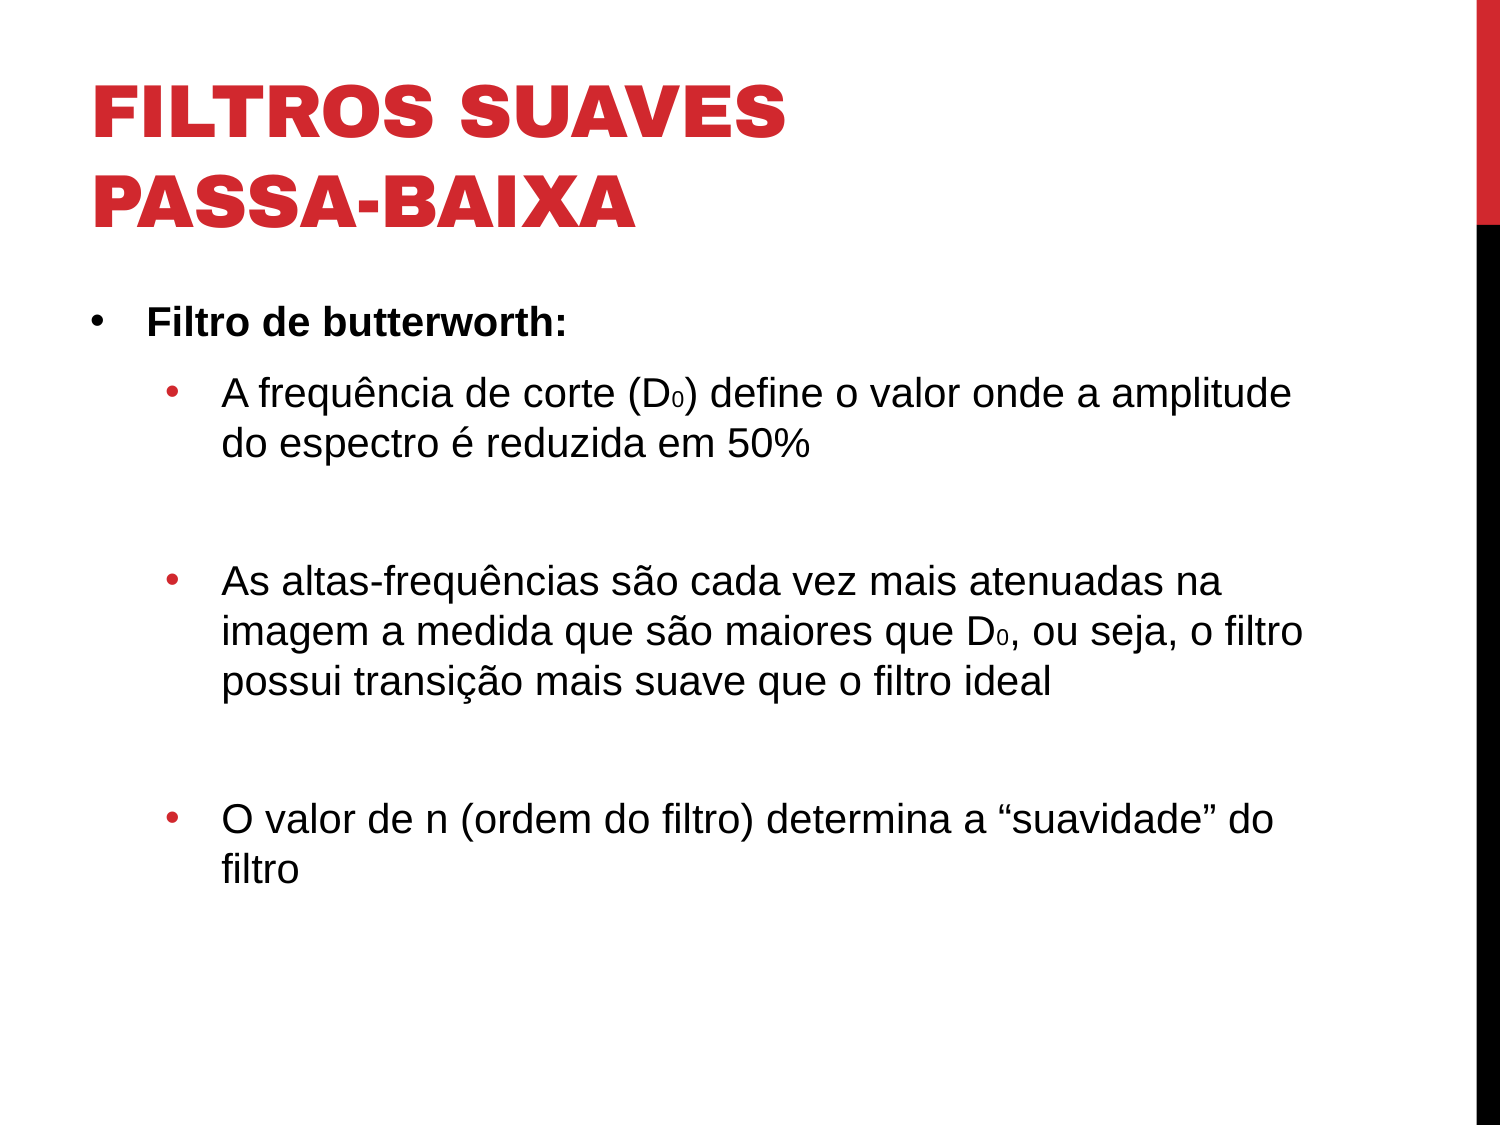

# Filtros suaves passa-baixa
Filtro de butterworth:
A frequência de corte (D0) define o valor onde a amplitude do espectro é reduzida em 50%

As altas-frequências são cada vez mais atenuadas na imagem a medida que são maiores que D0, ou seja, o filtro possui transição mais suave que o filtro ideal

O valor de n (ordem do filtro) determina a “suavidade” do filtro